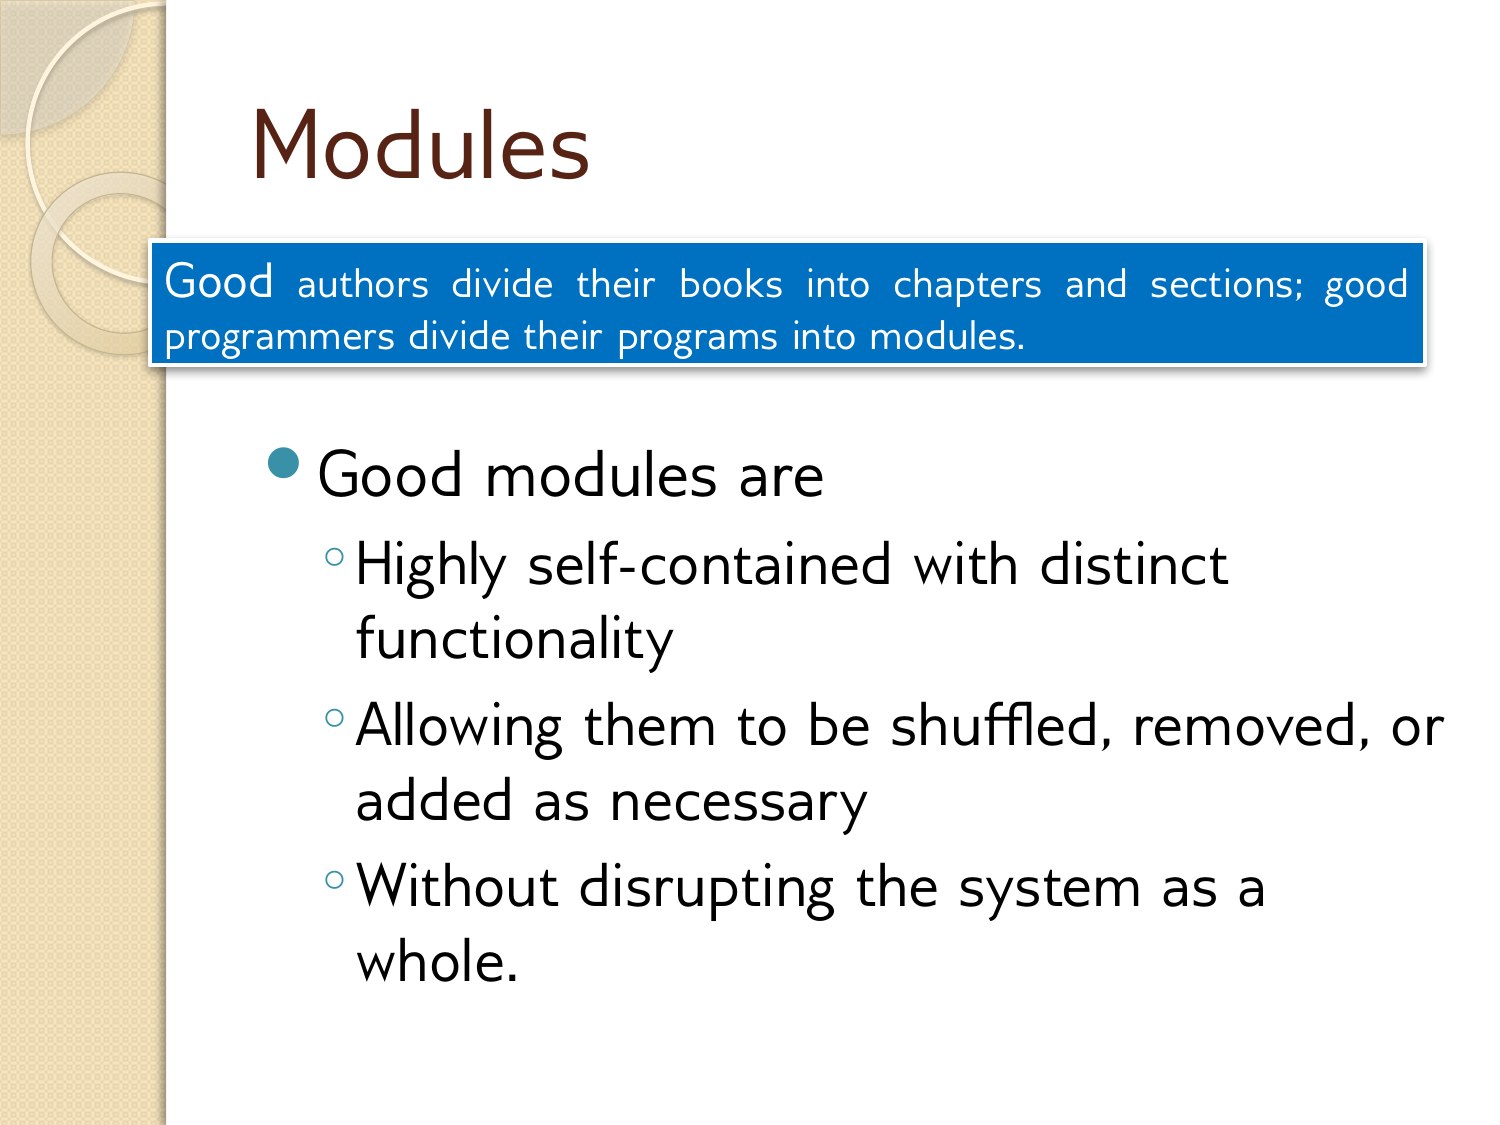

# Modules

Good modules are
Highly self-contained with distinct functionality
Allowing them to be shuffled, removed, or added as necessary
Without disrupting the system as a whole.
Good authors divide their books into chapters and sections; good programmers divide their programs into modules.